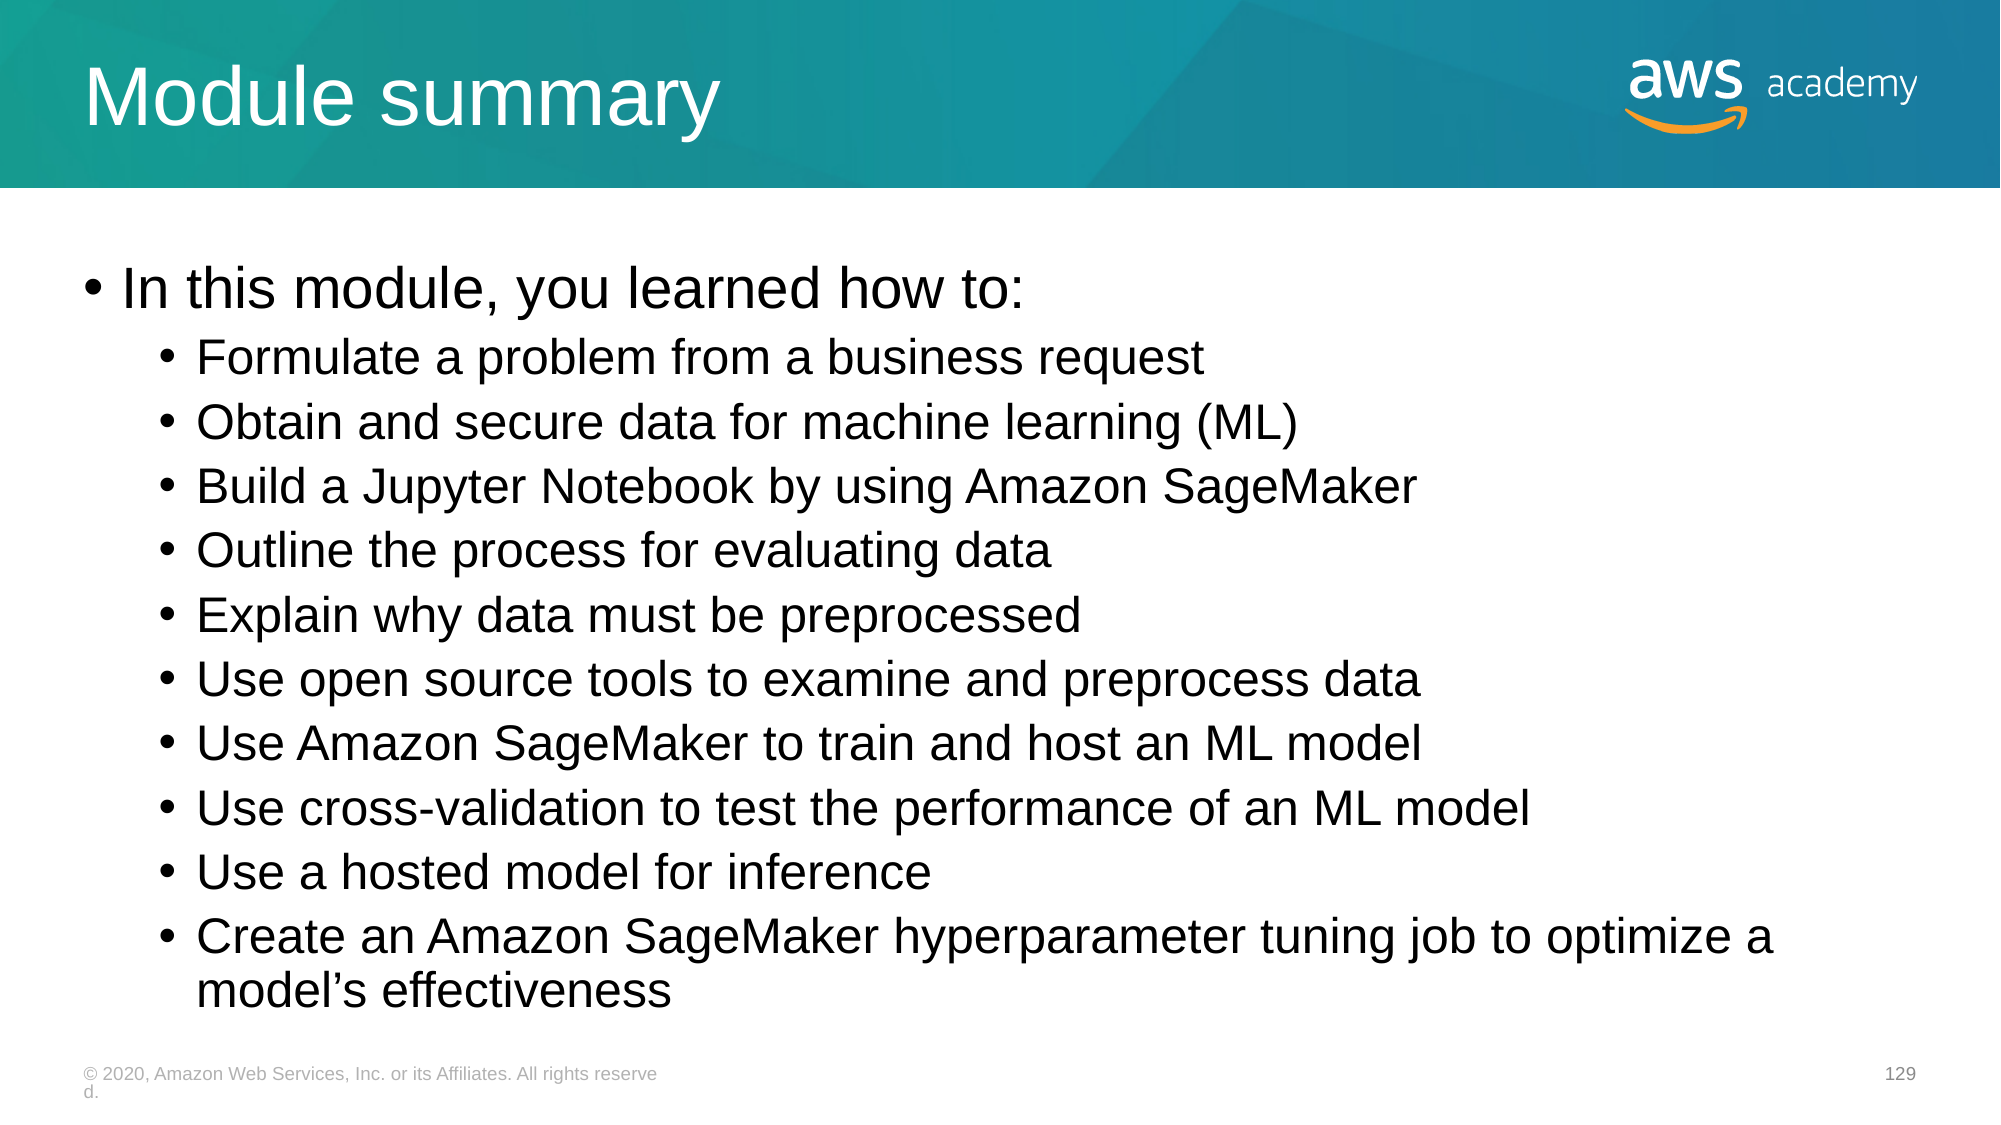

# Module summary
In this module, you learned how to:
Formulate a problem from a business request
Obtain and secure data for machine learning (ML)
Build a Jupyter Notebook by using Amazon SageMaker
Outline the process for evaluating data
Explain why data must be preprocessed
Use open source tools to examine and preprocess data
Use Amazon SageMaker to train and host an ML model
Use cross-validation to test the performance of an ML model
Use a hosted model for inference
Create an Amazon SageMaker hyperparameter tuning job to optimize a model’s effectiveness
© 2020, Amazon Web Services, Inc. or its Affiliates. All rights reserved.
129